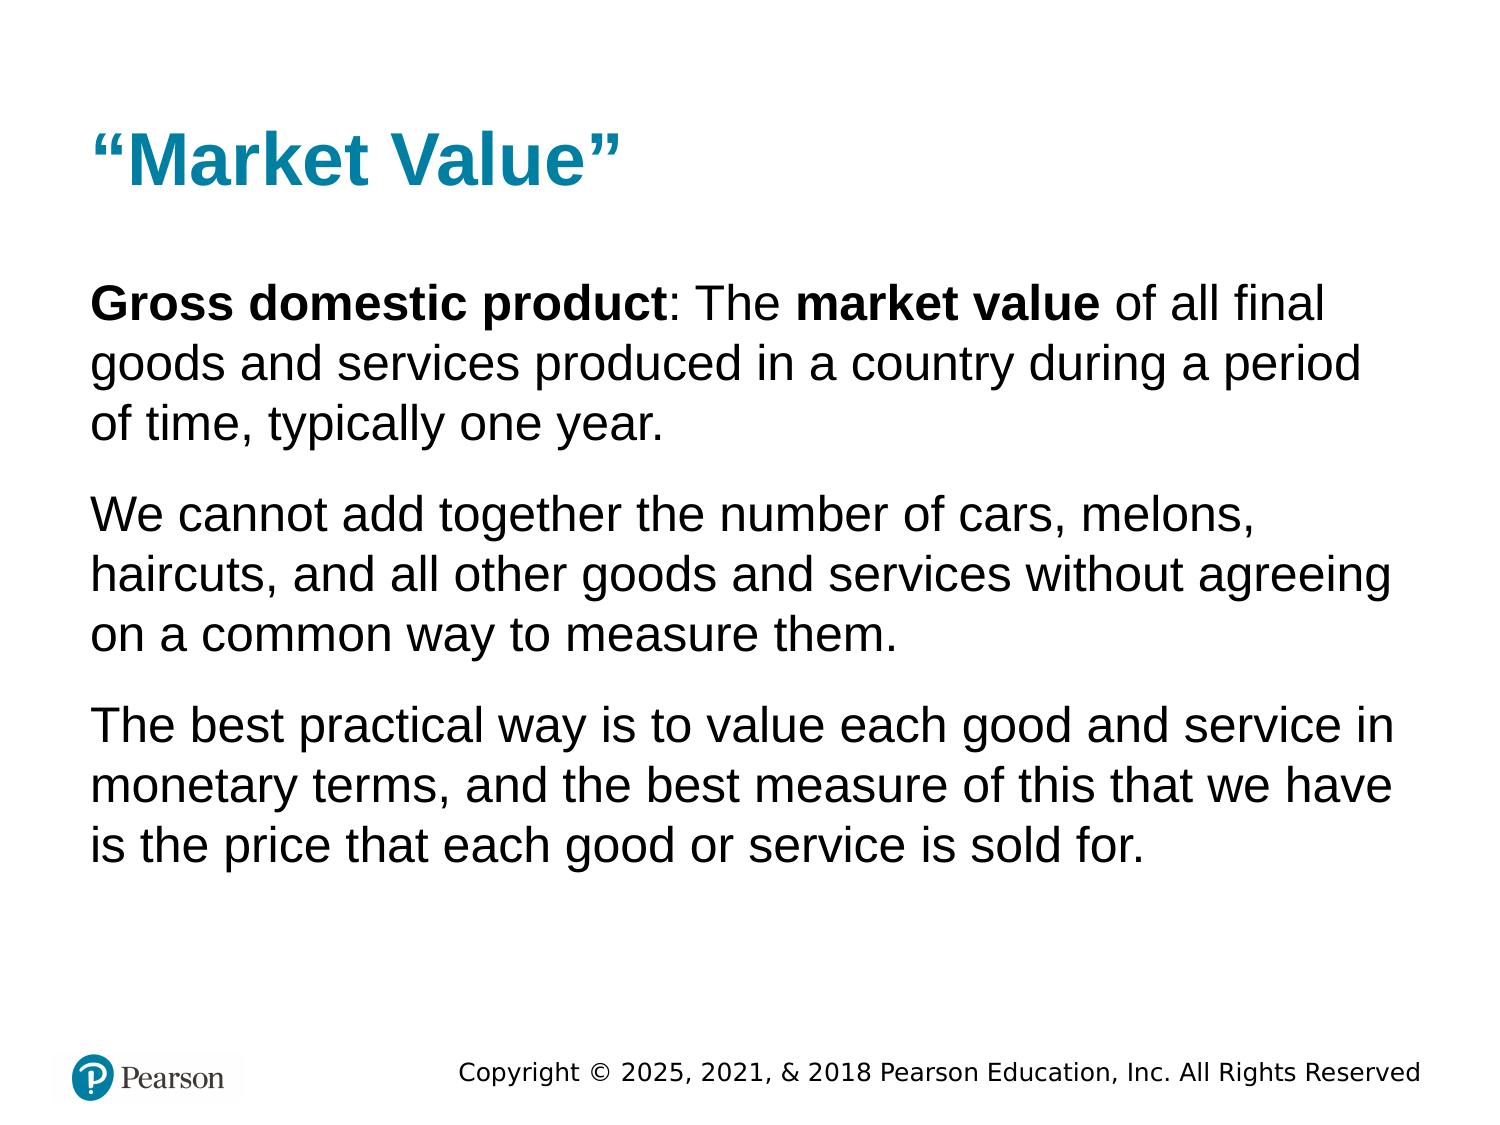

# “Market Value”
Gross domestic product: The market value of all final goods and services produced in a country during a period of time, typically one year.
We cannot add together the number of cars, melons, haircuts, and all other goods and services without agreeing on a common way to measure them.
The best practical way is to value each good and service in monetary terms, and the best measure of this that we have is the price that each good or service is sold for.